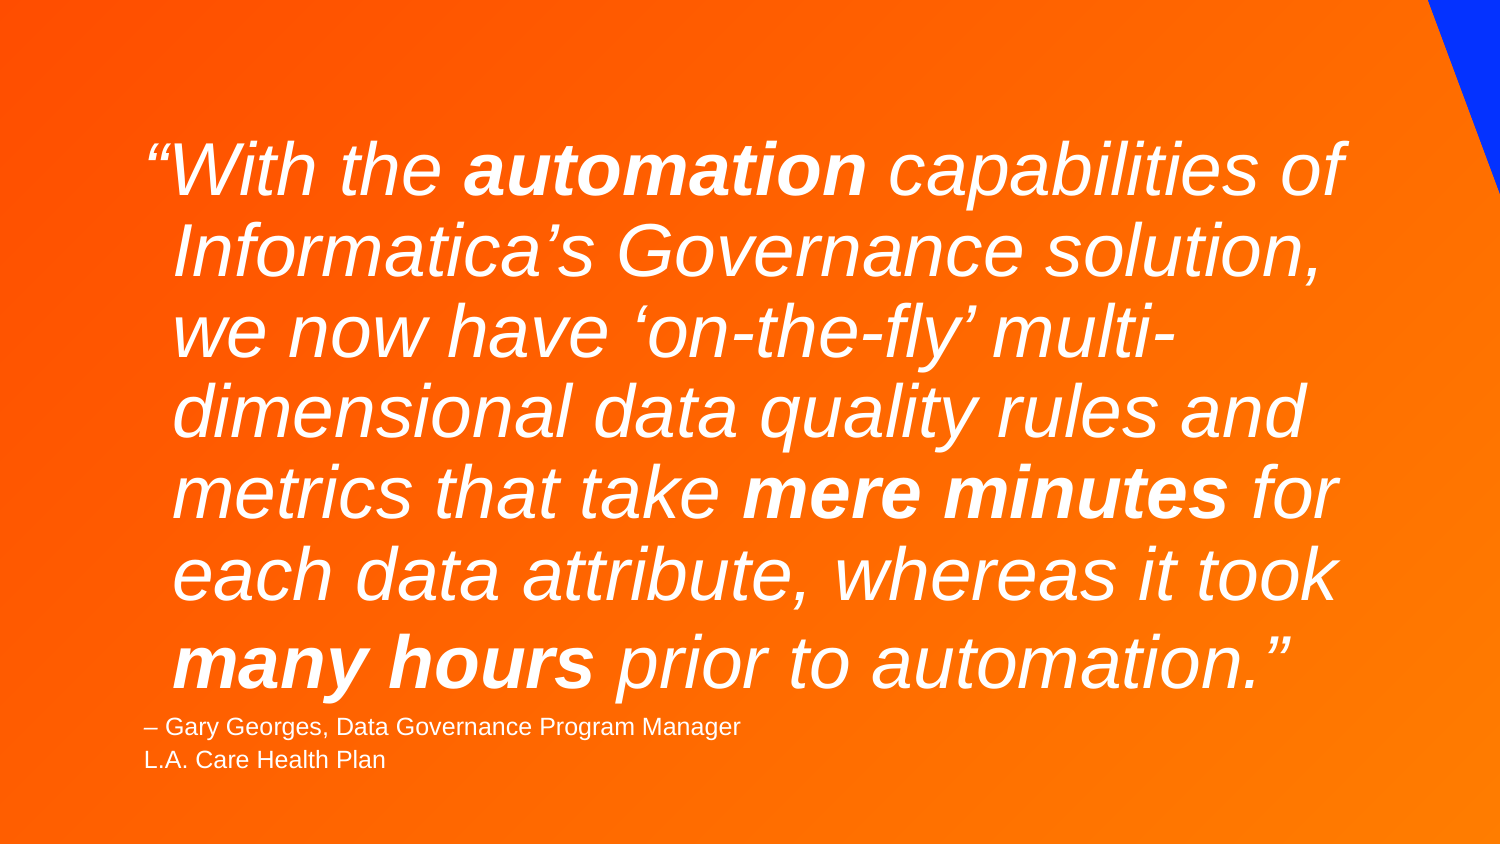

“With the automation capabilities of Informatica’s Governance solution, we now have ‘on-the-fly’ multi-dimensional data quality rules and metrics that take mere minutes for each data attribute, whereas it took many hours prior to automation.”
– Gary Georges, Data Governance Program Manager
L.A. Care Health Plan